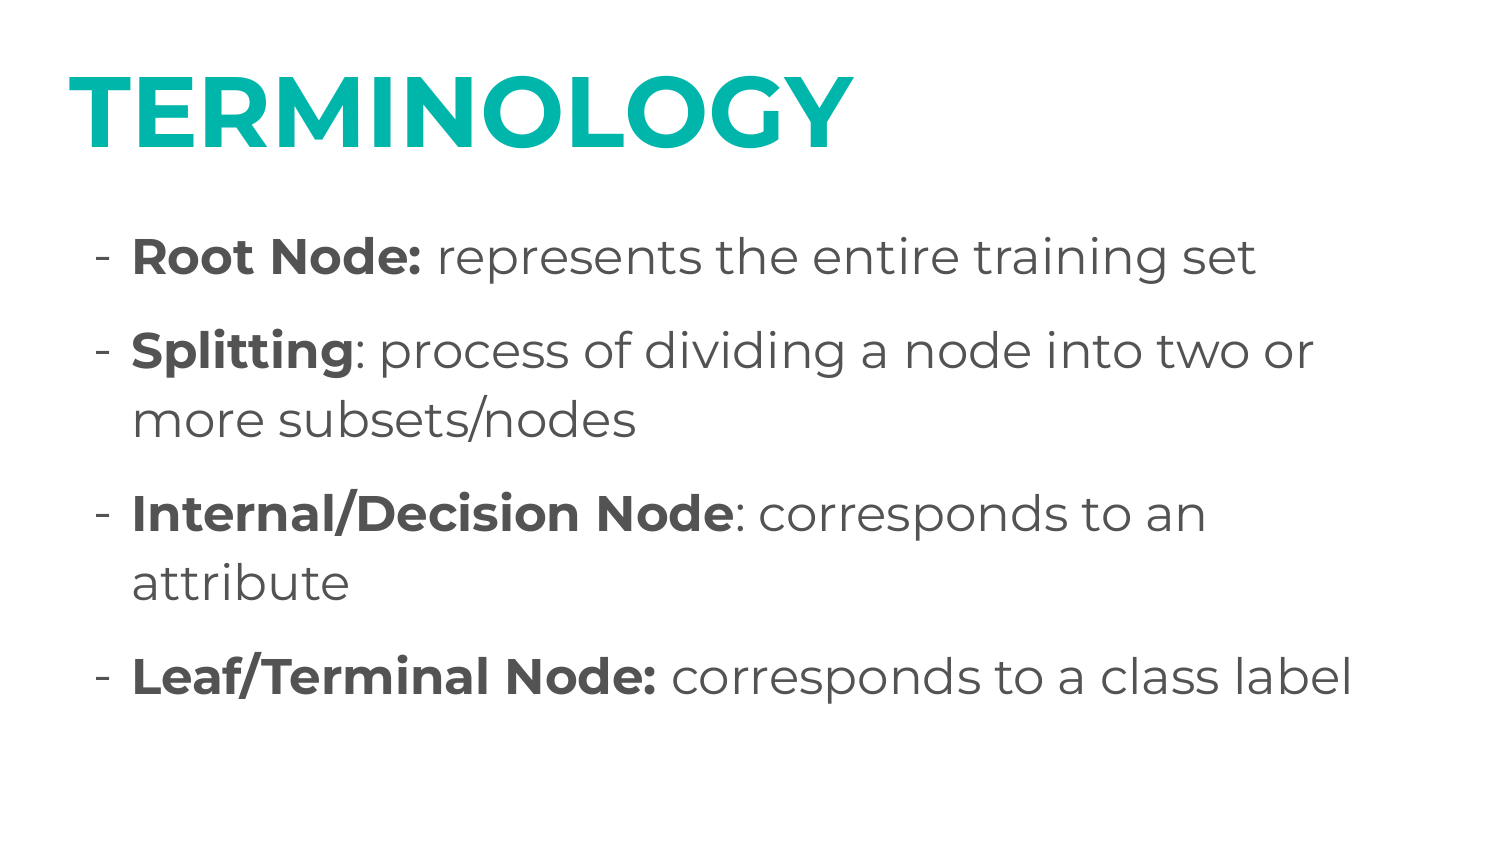

# TERMINOLOGY
Root Node: represents the entire training set
Splitting: process of dividing a node into two or more subsets/nodes
Internal/Decision Node: corresponds to an attribute
Leaf/Terminal Node: corresponds to a class label